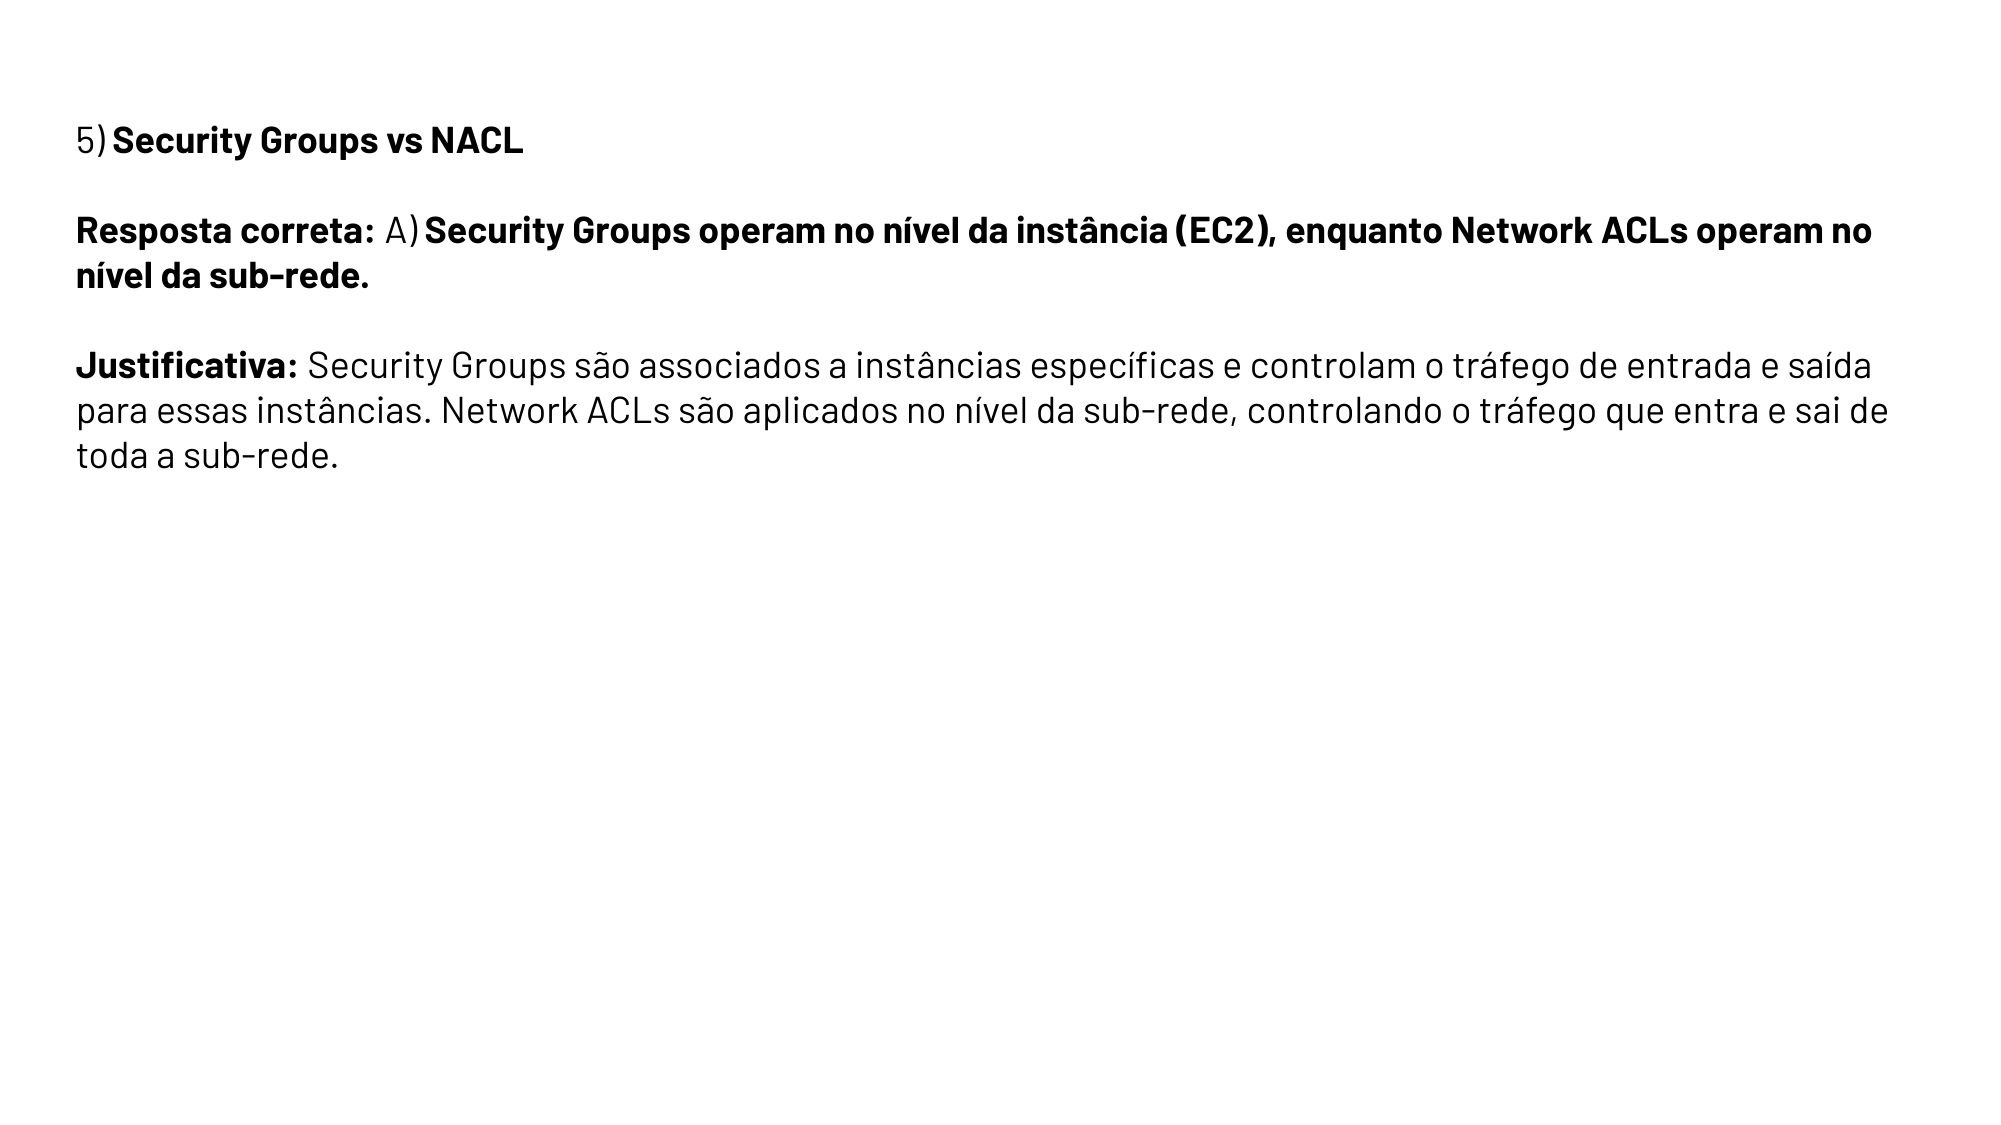

5) Security Groups vs NACL

Resposta correta: A) Security Groups operam no nível da instância (EC2), enquanto Network ACLs operam no nível da sub-rede.

Justificativa: Security Groups são associados a instâncias específicas e controlam o tráfego de entrada e saída para essas instâncias. Network ACLs são aplicados no nível da sub-rede, controlando o tráfego que entra e sai de toda a sub-rede.